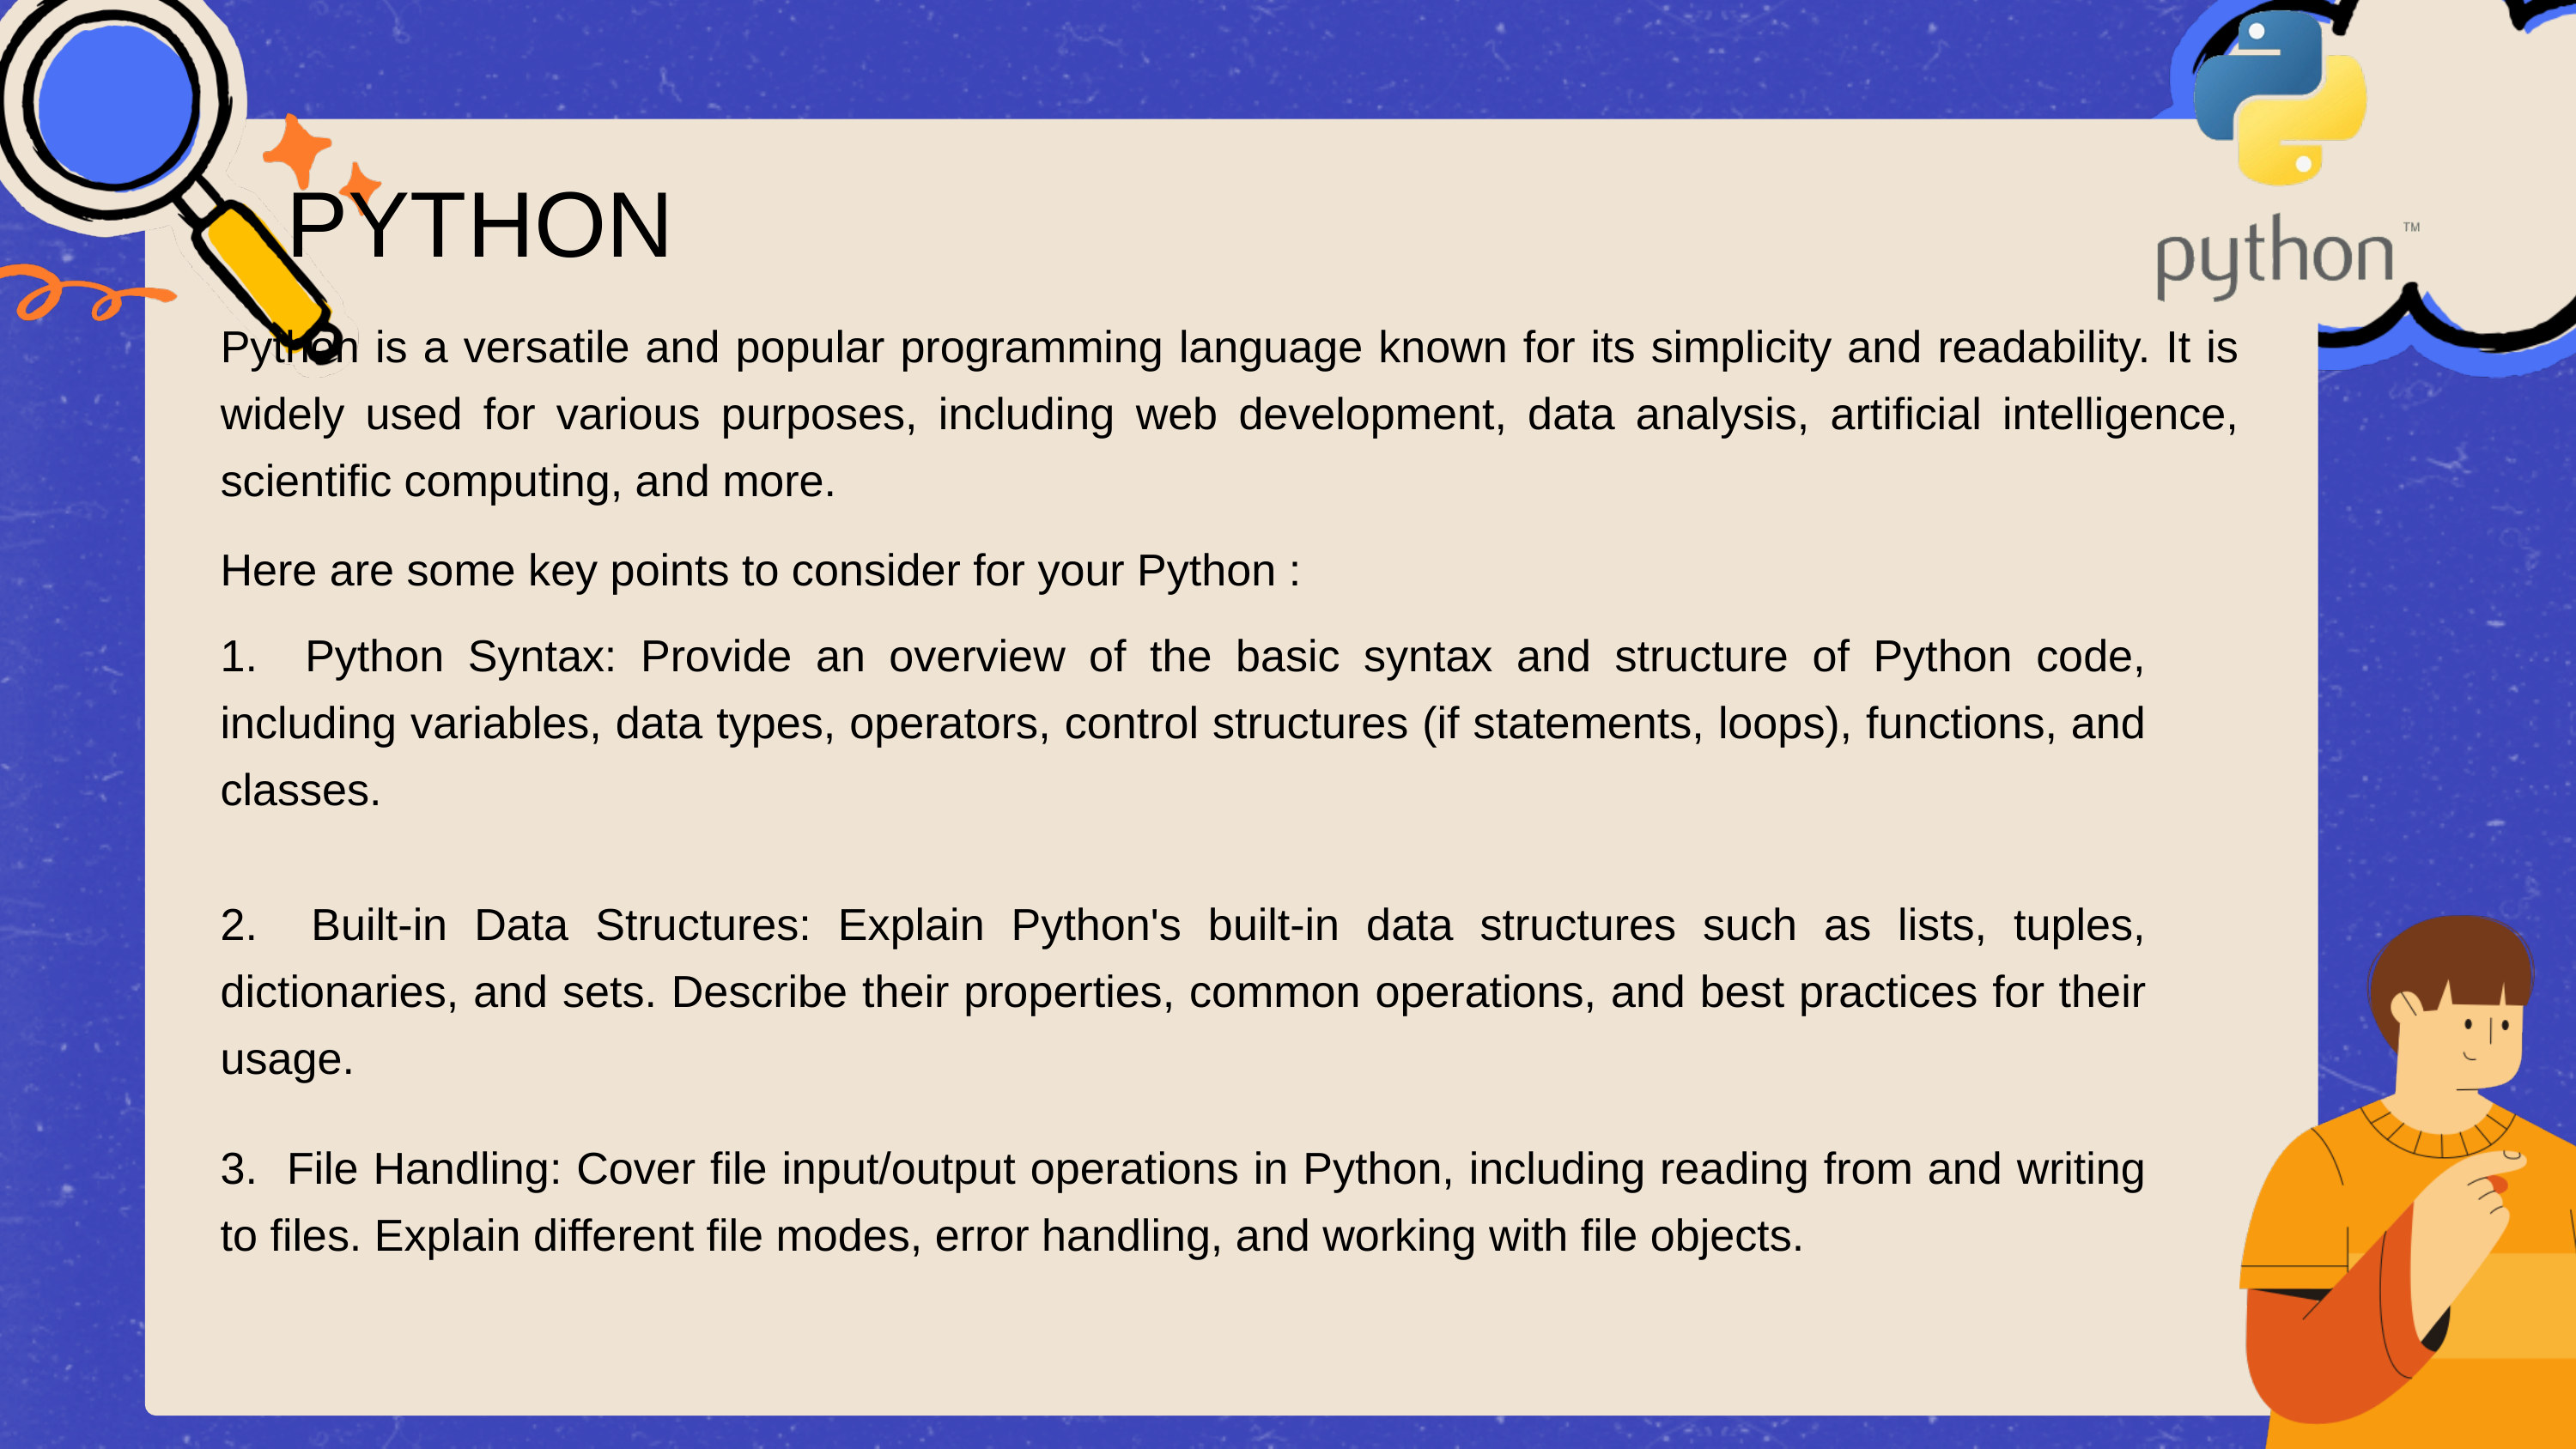

PYTHON
Python is a versatile and popular programming language known for its simplicity and readability. It is widely used for various purposes, including web development, data analysis, artificial intelligence, scientific computing, and more.

Here are some key points to consider for your Python :
1.  Python Syntax: Provide an overview of the basic syntax and structure of Python code, including variables, data types, operators, control structures (if statements, loops), functions, and classes.

2.  Built-in Data Structures: Explain Python's built-in data structures such as lists, tuples, dictionaries, and sets. Describe their properties, common operations, and best practices for their usage.

3.  File Handling: Cover file input/output operations in Python, including reading from and writing to files. Explain different file modes, error handling, and working with file objects.